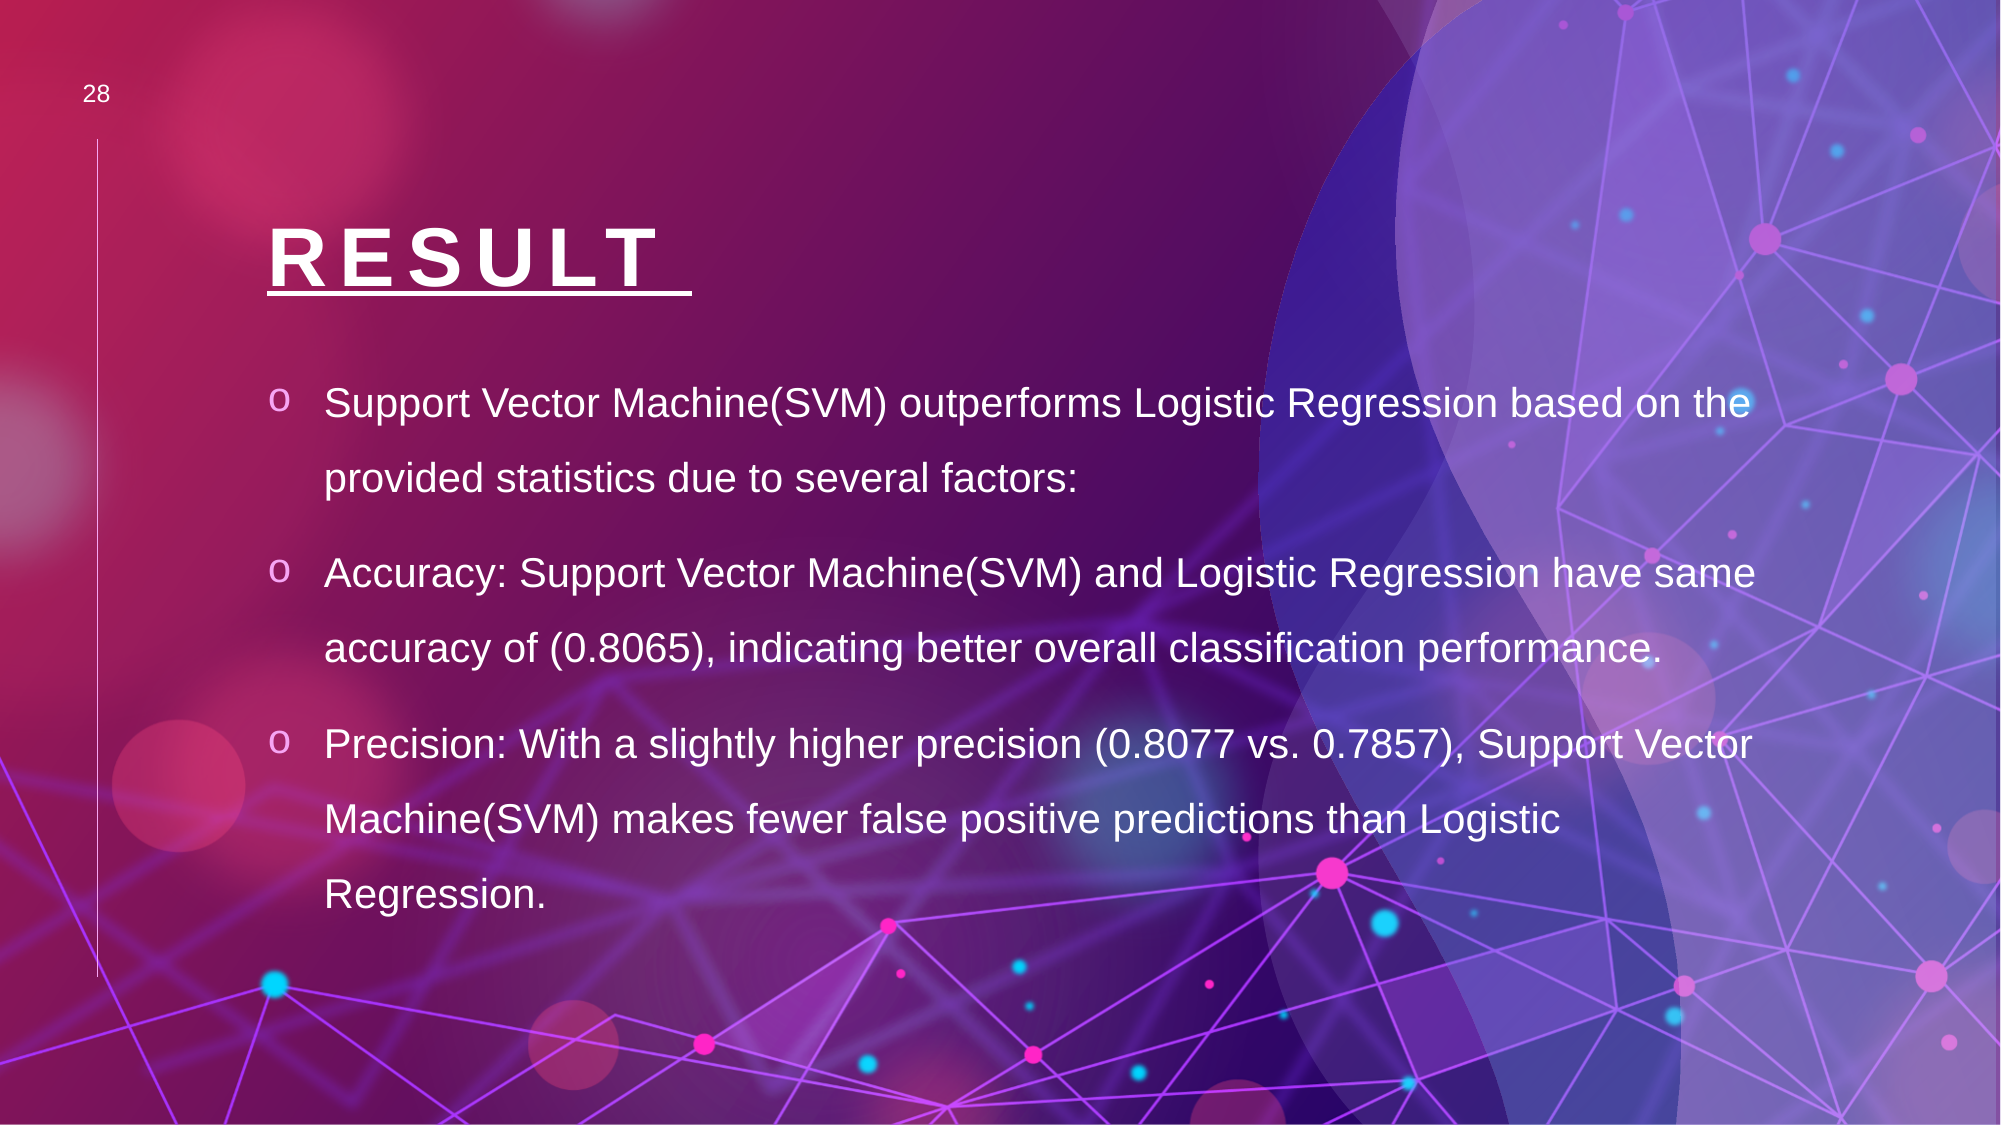

28
# Result
Support Vector Machine(SVM) outperforms Logistic Regression based on the provided statistics due to several factors:
Accuracy: Support Vector Machine(SVM) and Logistic Regression have same accuracy of (0.8065), indicating better overall classification performance.
Precision: With a slightly higher precision (0.8077 vs. 0.7857), Support Vector Machine(SVM) makes fewer false positive predictions than Logistic Regression.